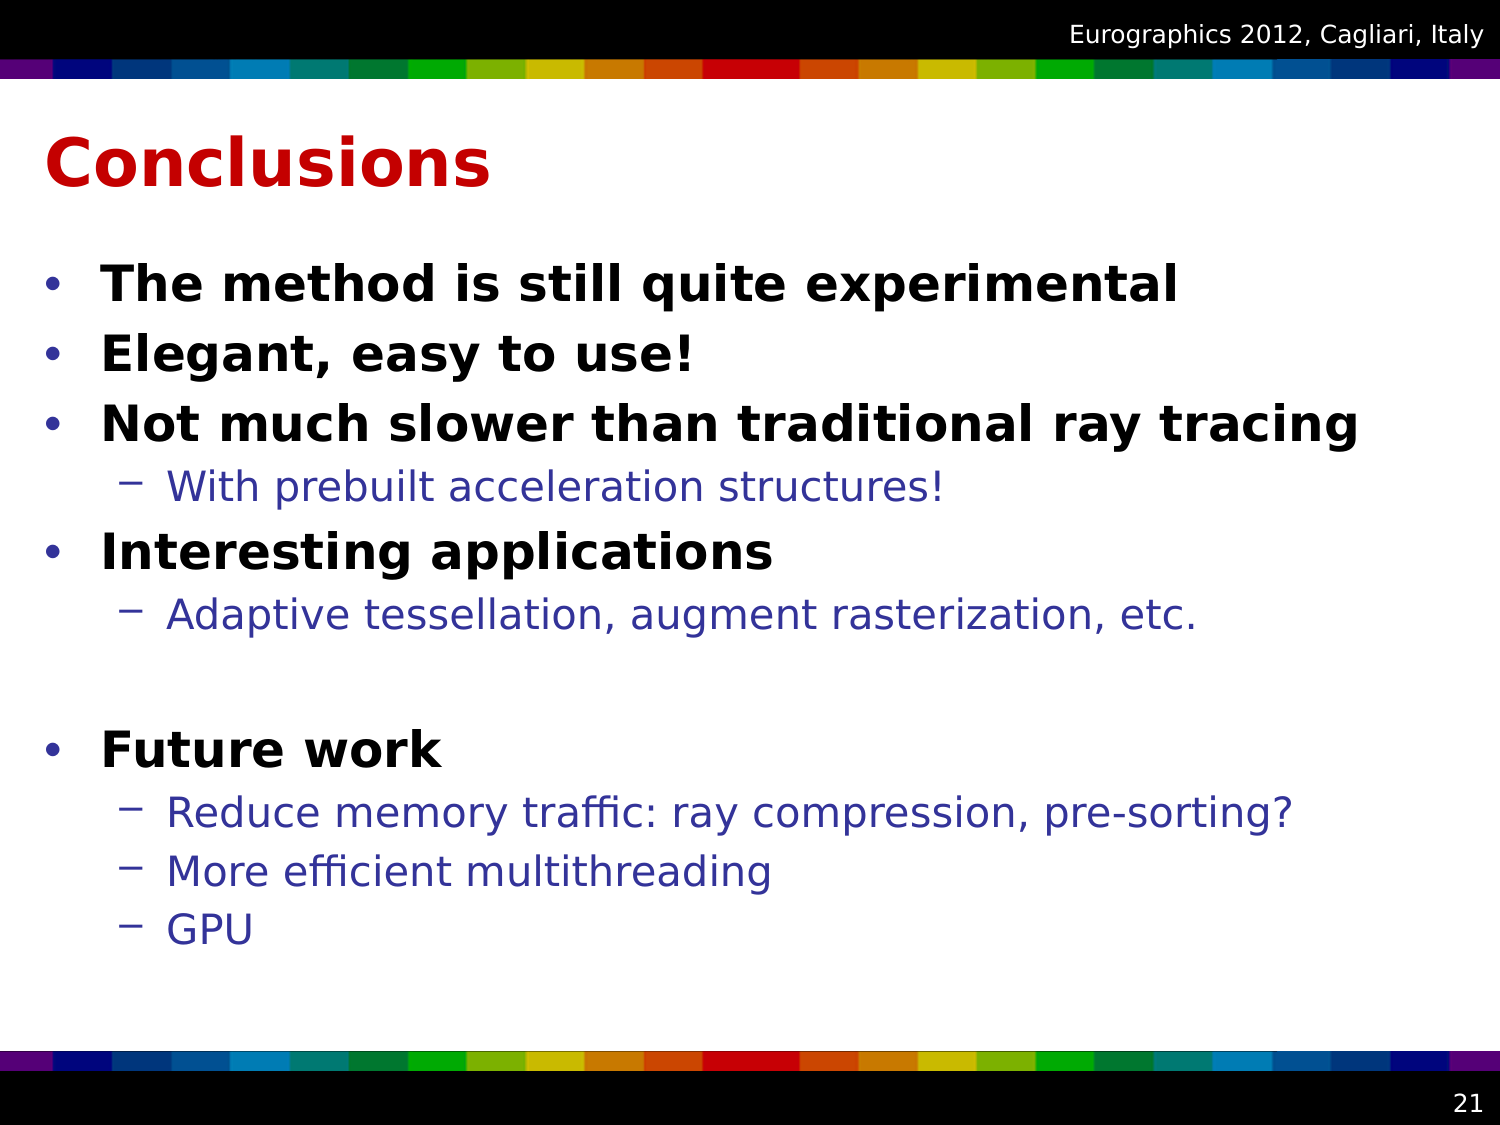

# Conclusions
The method is still quite experimental
Elegant, easy to use!
Not much slower than traditional ray tracing
With prebuilt acceleration structures!
Interesting applications
Adaptive tessellation, augment rasterization, etc.

Future work
Reduce memory traffic: ray compression, pre-sorting?
More efficient multithreading
GPU
21